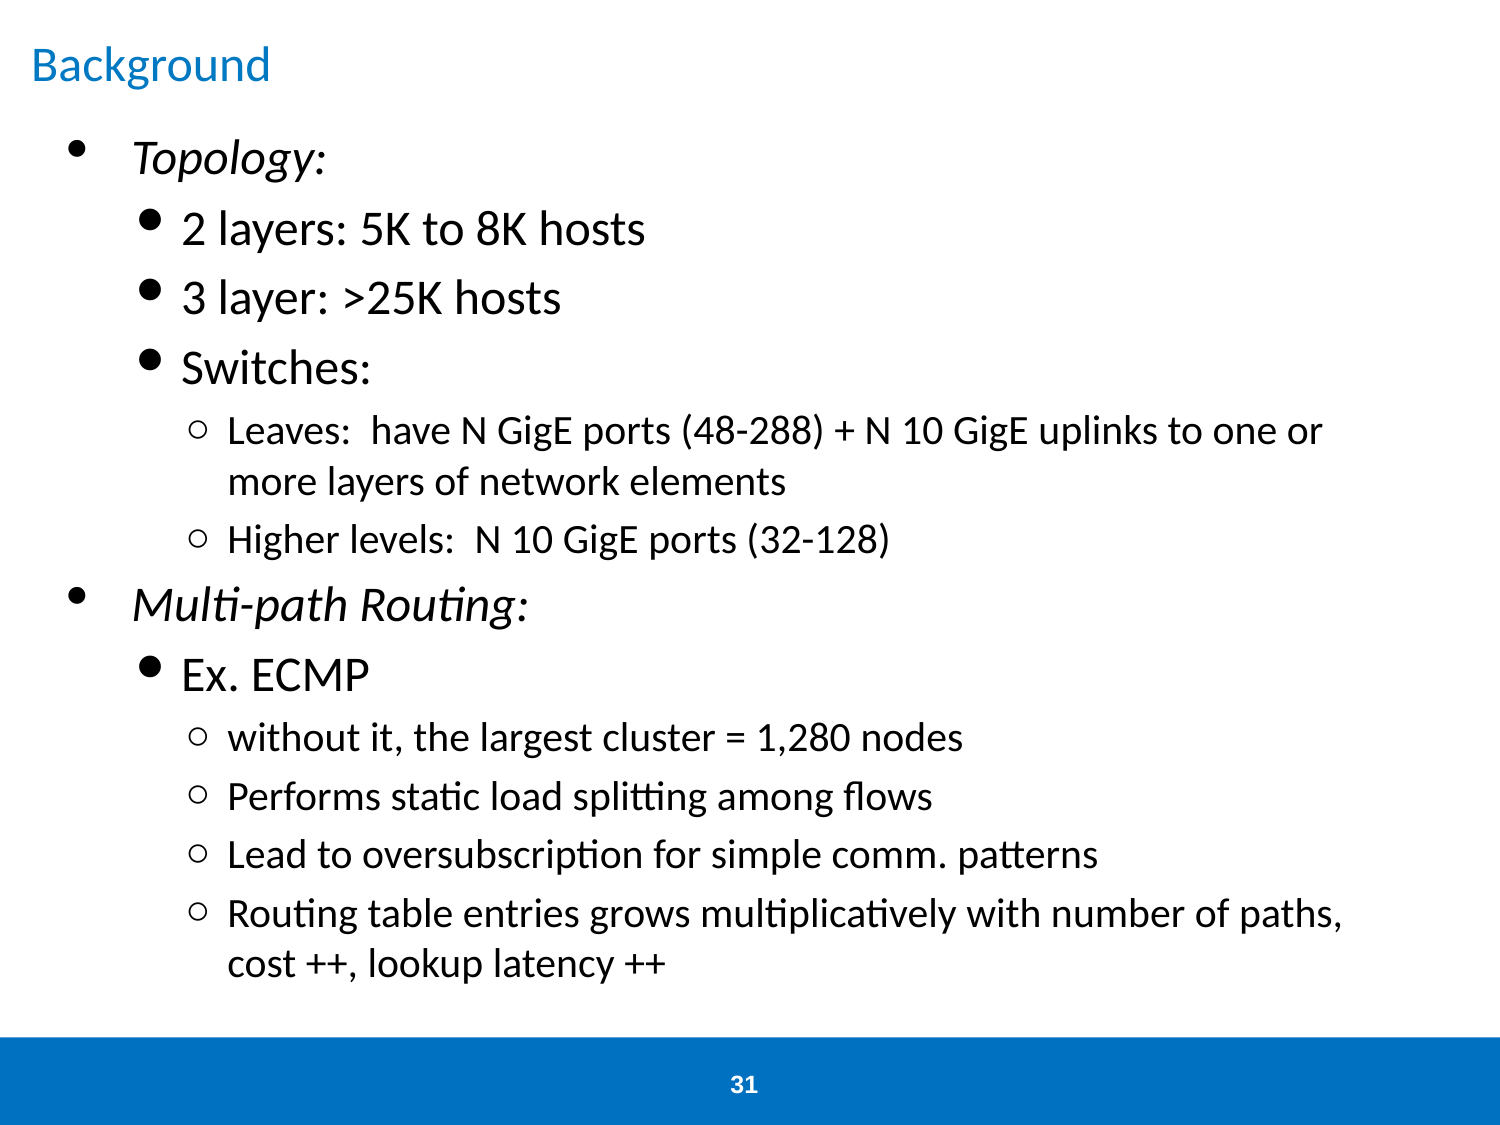

# Background
Topology:
2 layers: 5K to 8K hosts
3 layer: >25K hosts
Switches:
Leaves:  have N GigE ports (48-288) + N 10 GigE uplinks to one or more layers of network elements
Higher levels:  N 10 GigE ports (32-128)
Multi-path Routing:
Ex. ECMP
without it, the largest cluster = 1,280 nodes
Performs static load splitting among flows
Lead to oversubscription for simple comm. patterns
Routing table entries grows multiplicatively with number of paths, cost ++, lookup latency ++